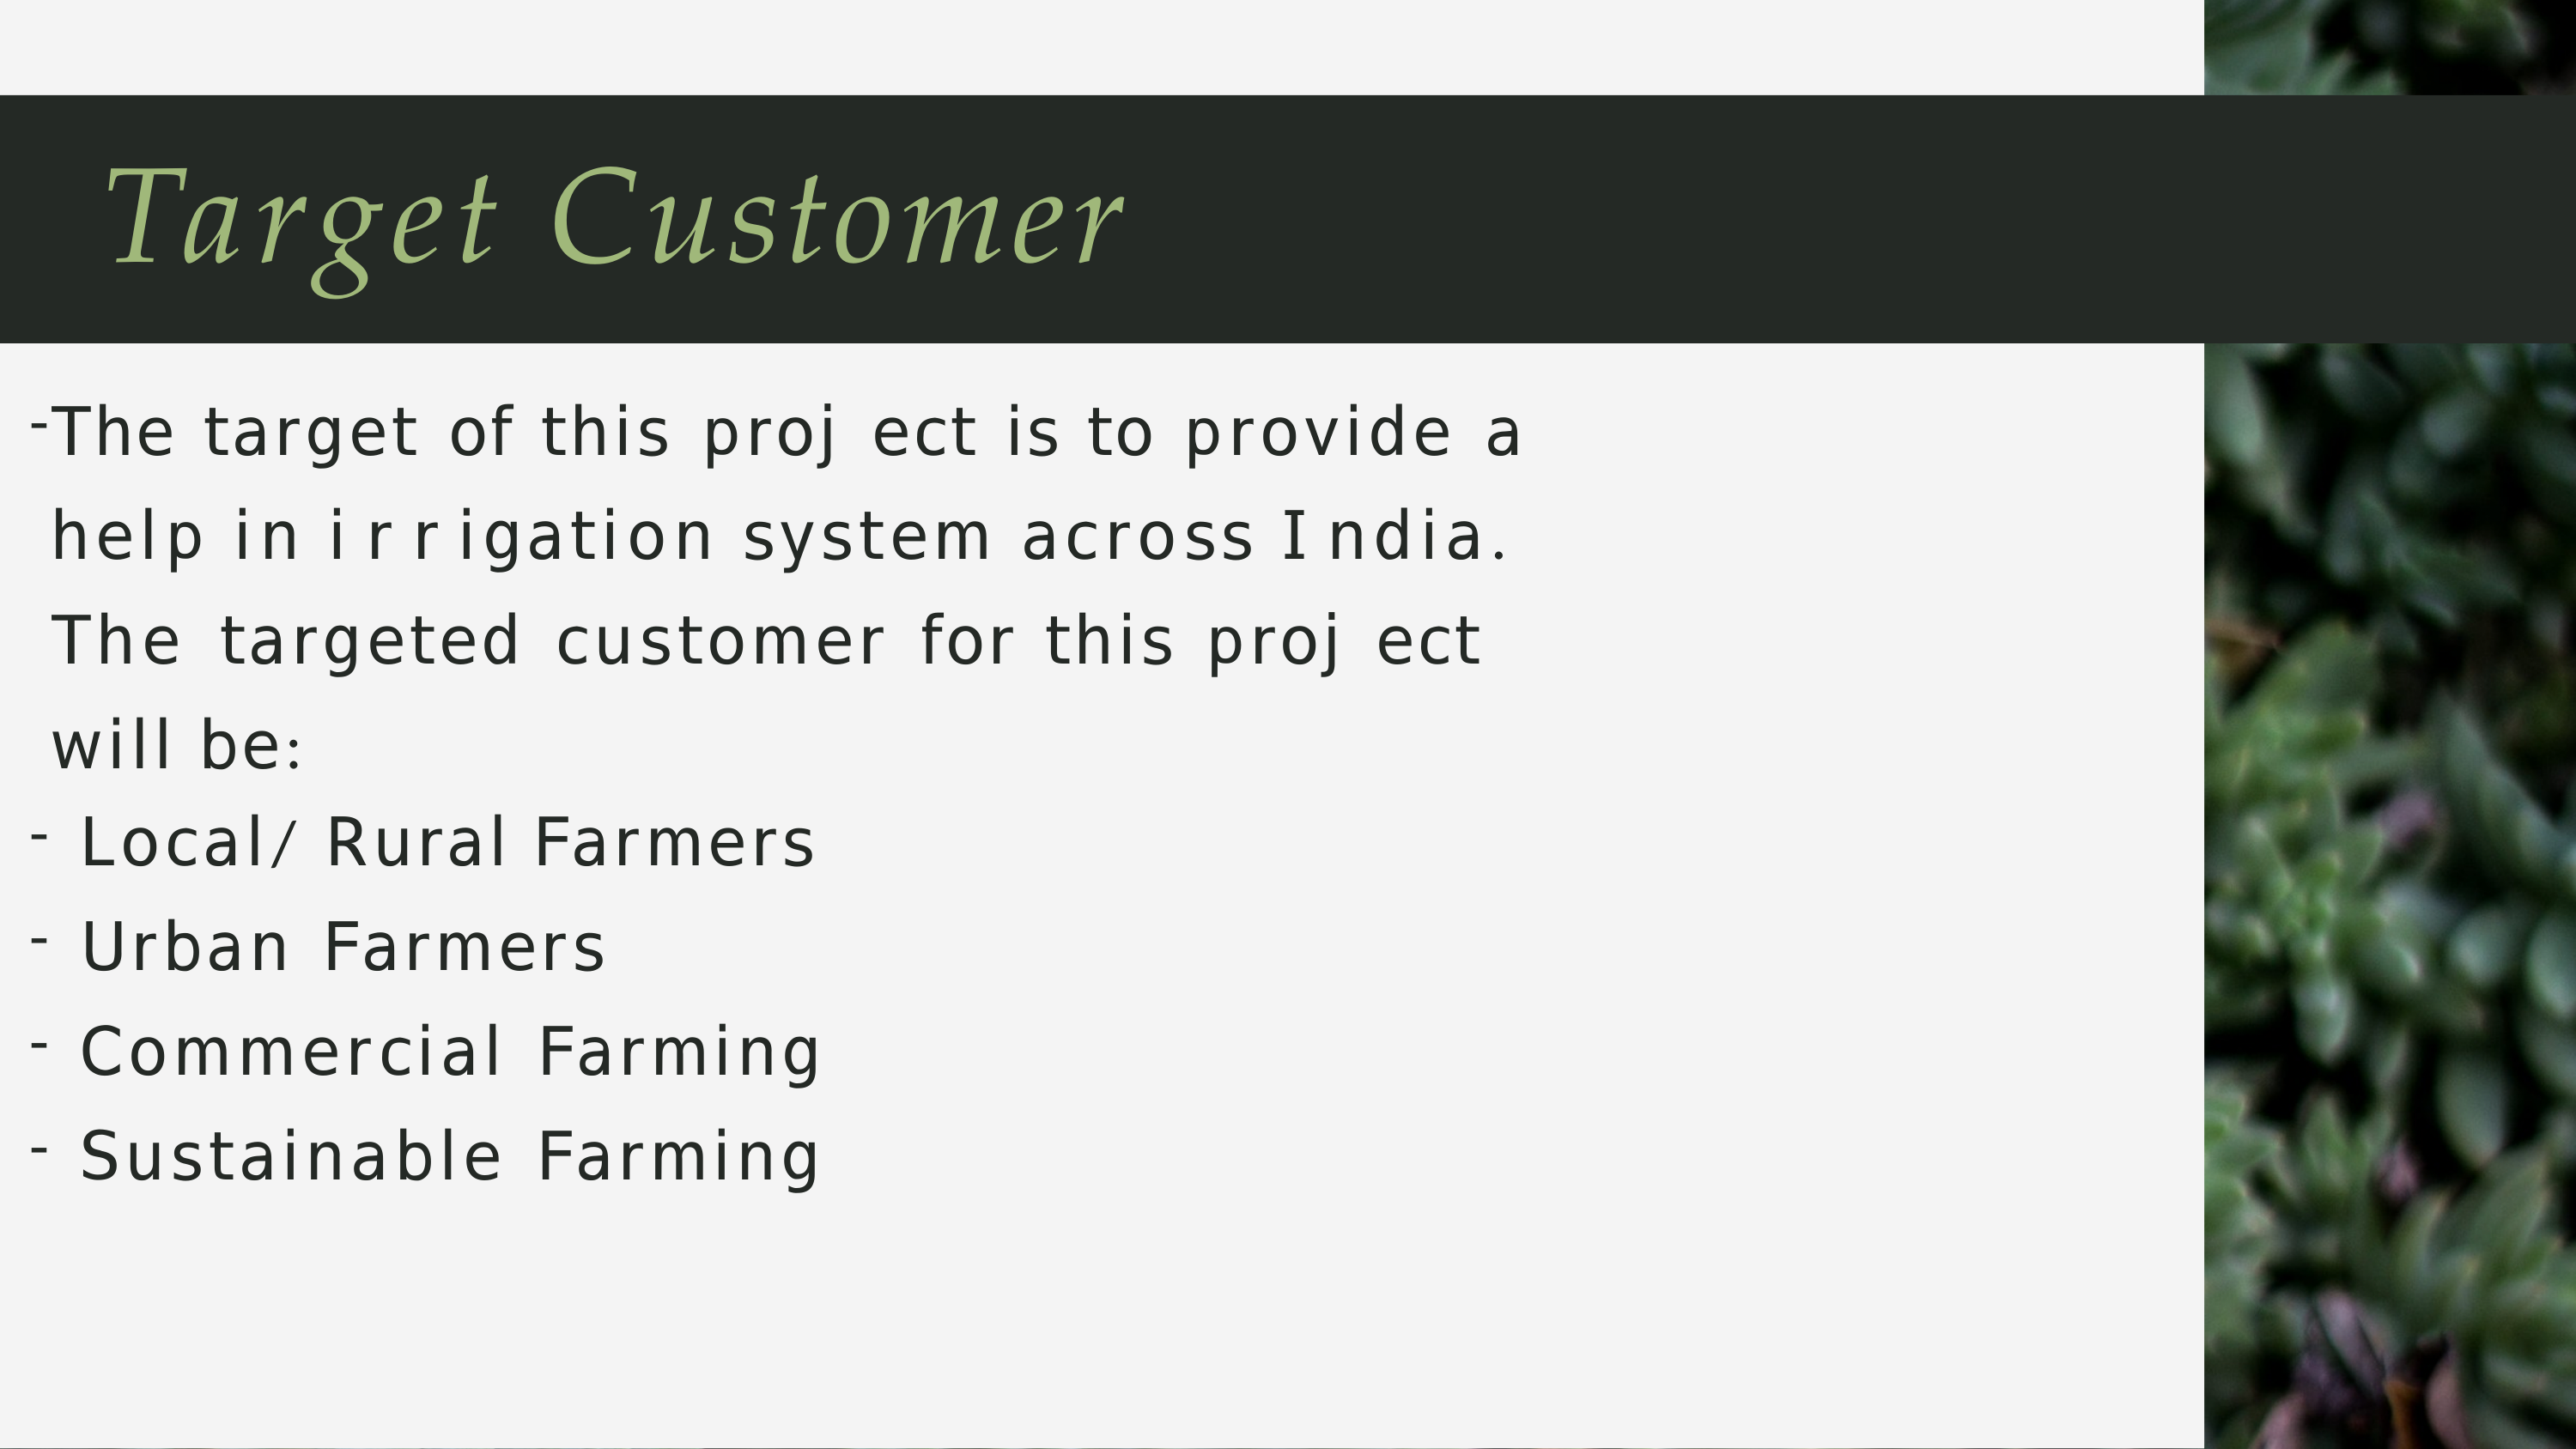

# Target Customer

The target of this proj ect is to provide a  help in i r r igation system across I ndia.	The  targeted customer for this proj ect will be:
Local/ Rural Farmers
Urban Farmers
Commercial Farming
Sustainable Farming